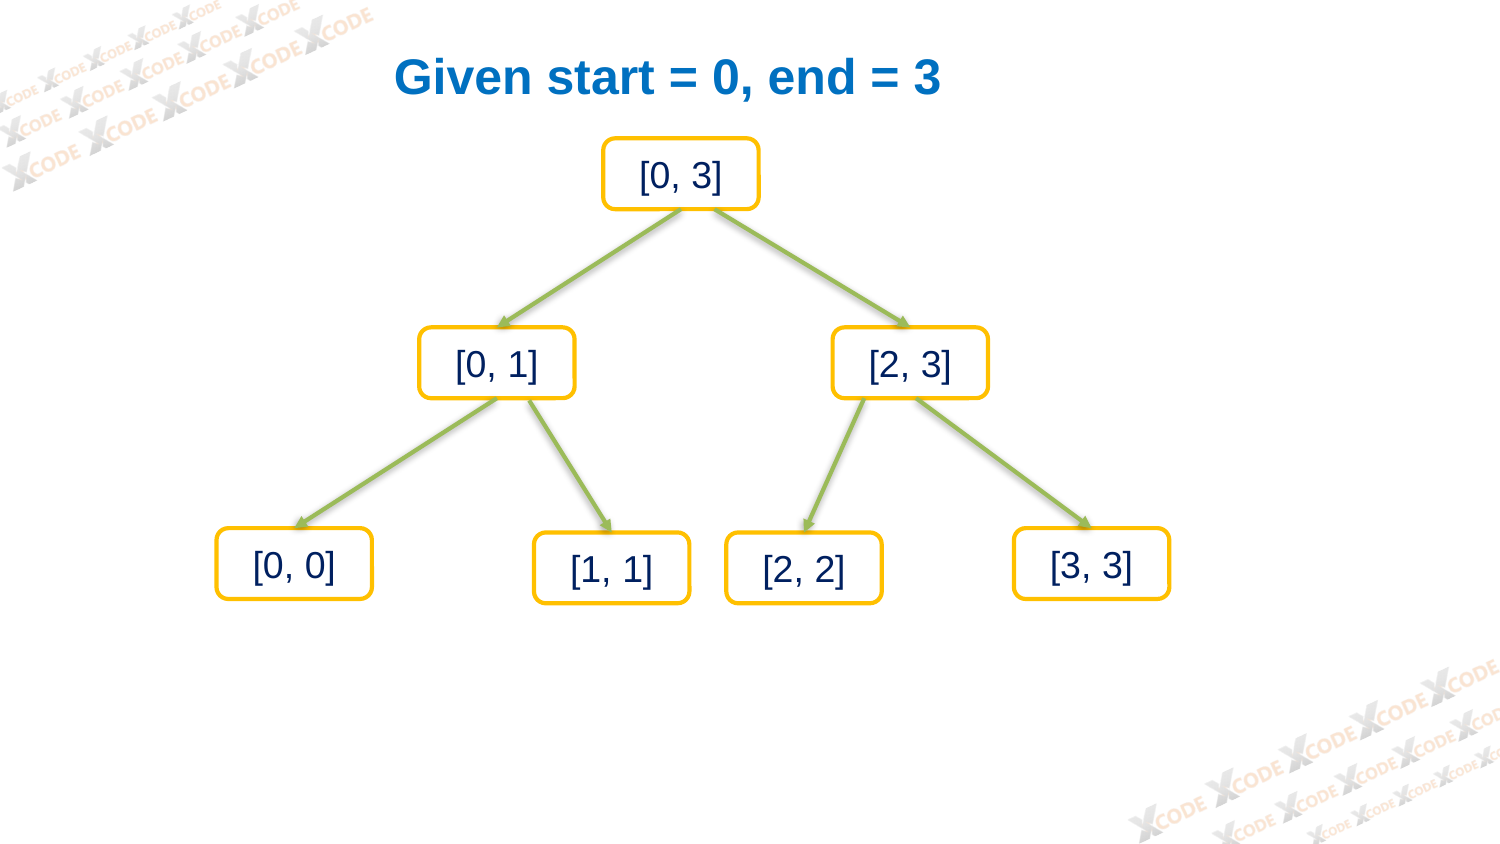

Given start = 0, end = 3
[0, 3]
[0, 1]
[2, 3]
[0, 0]
[3, 3]
[1, 1]
[2, 2]